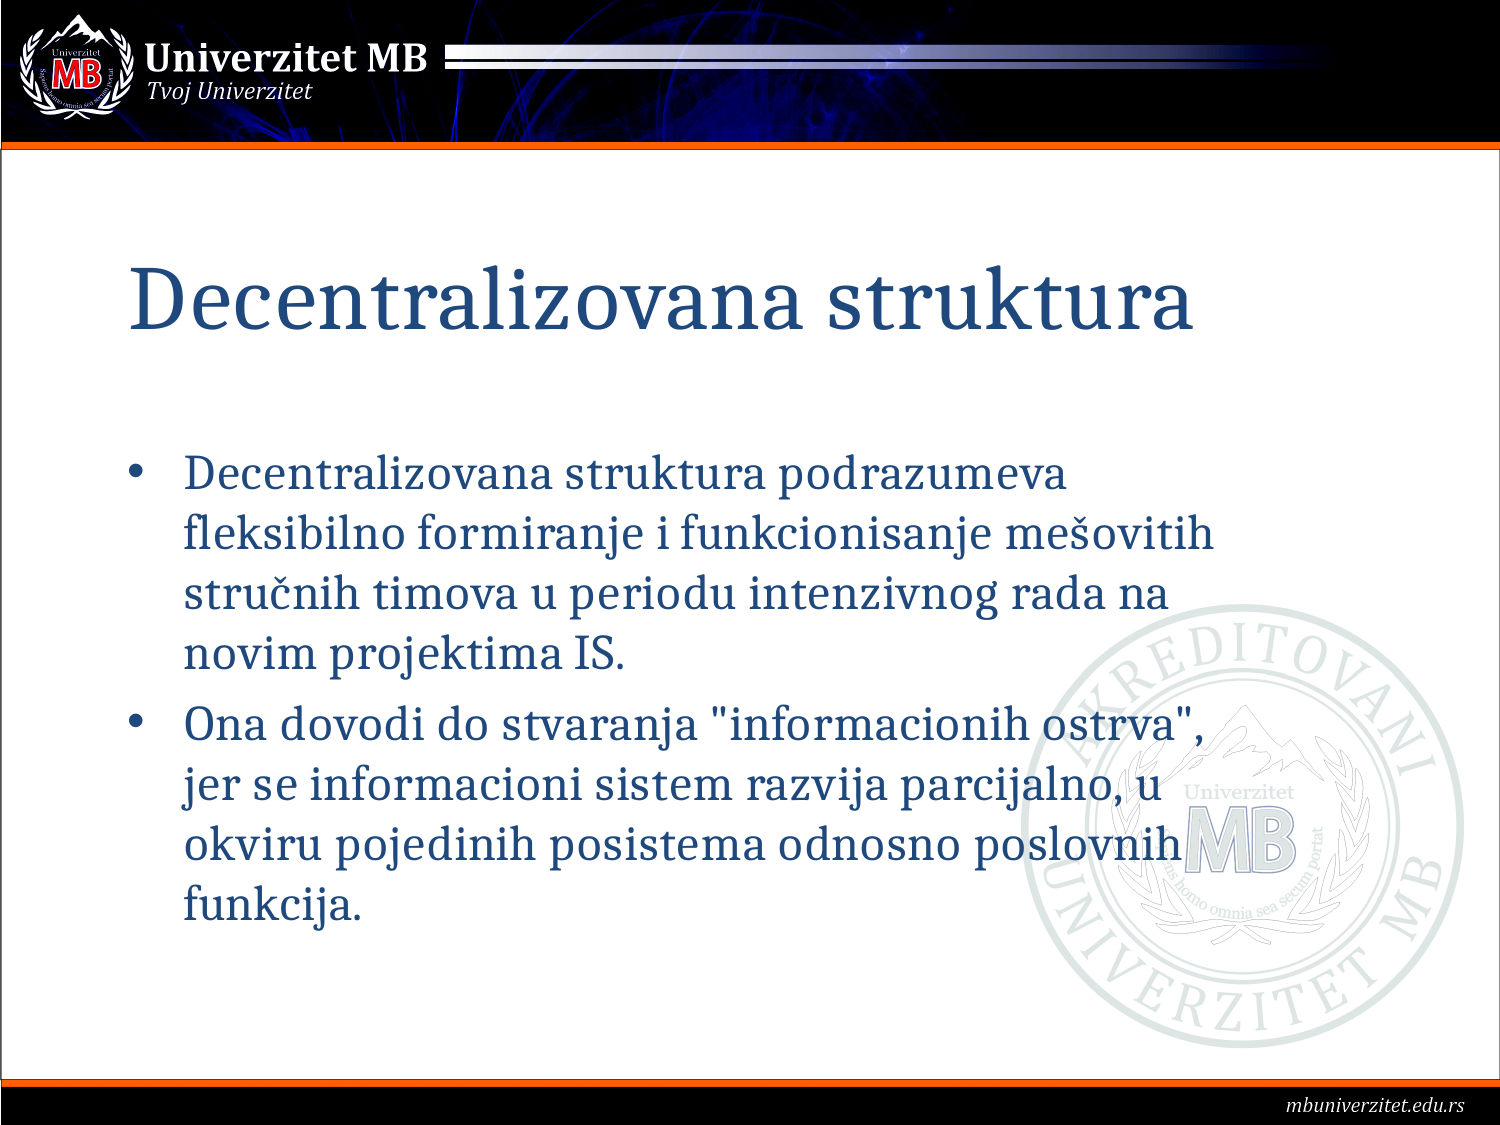

# Decentralizovana struktura
Decentralizovana struktura podrazumeva fleksibilno formiranje i funkcionisanje mešovitih stručnih timova u periodu intenzivnog rada na novim projektima IS.
Ona dovodi do stvaranja "informacionih ostrva", jer se informacioni sistem razvija parcijalno, u okviru pojedinih posistema odnosno poslovnih funkcija.